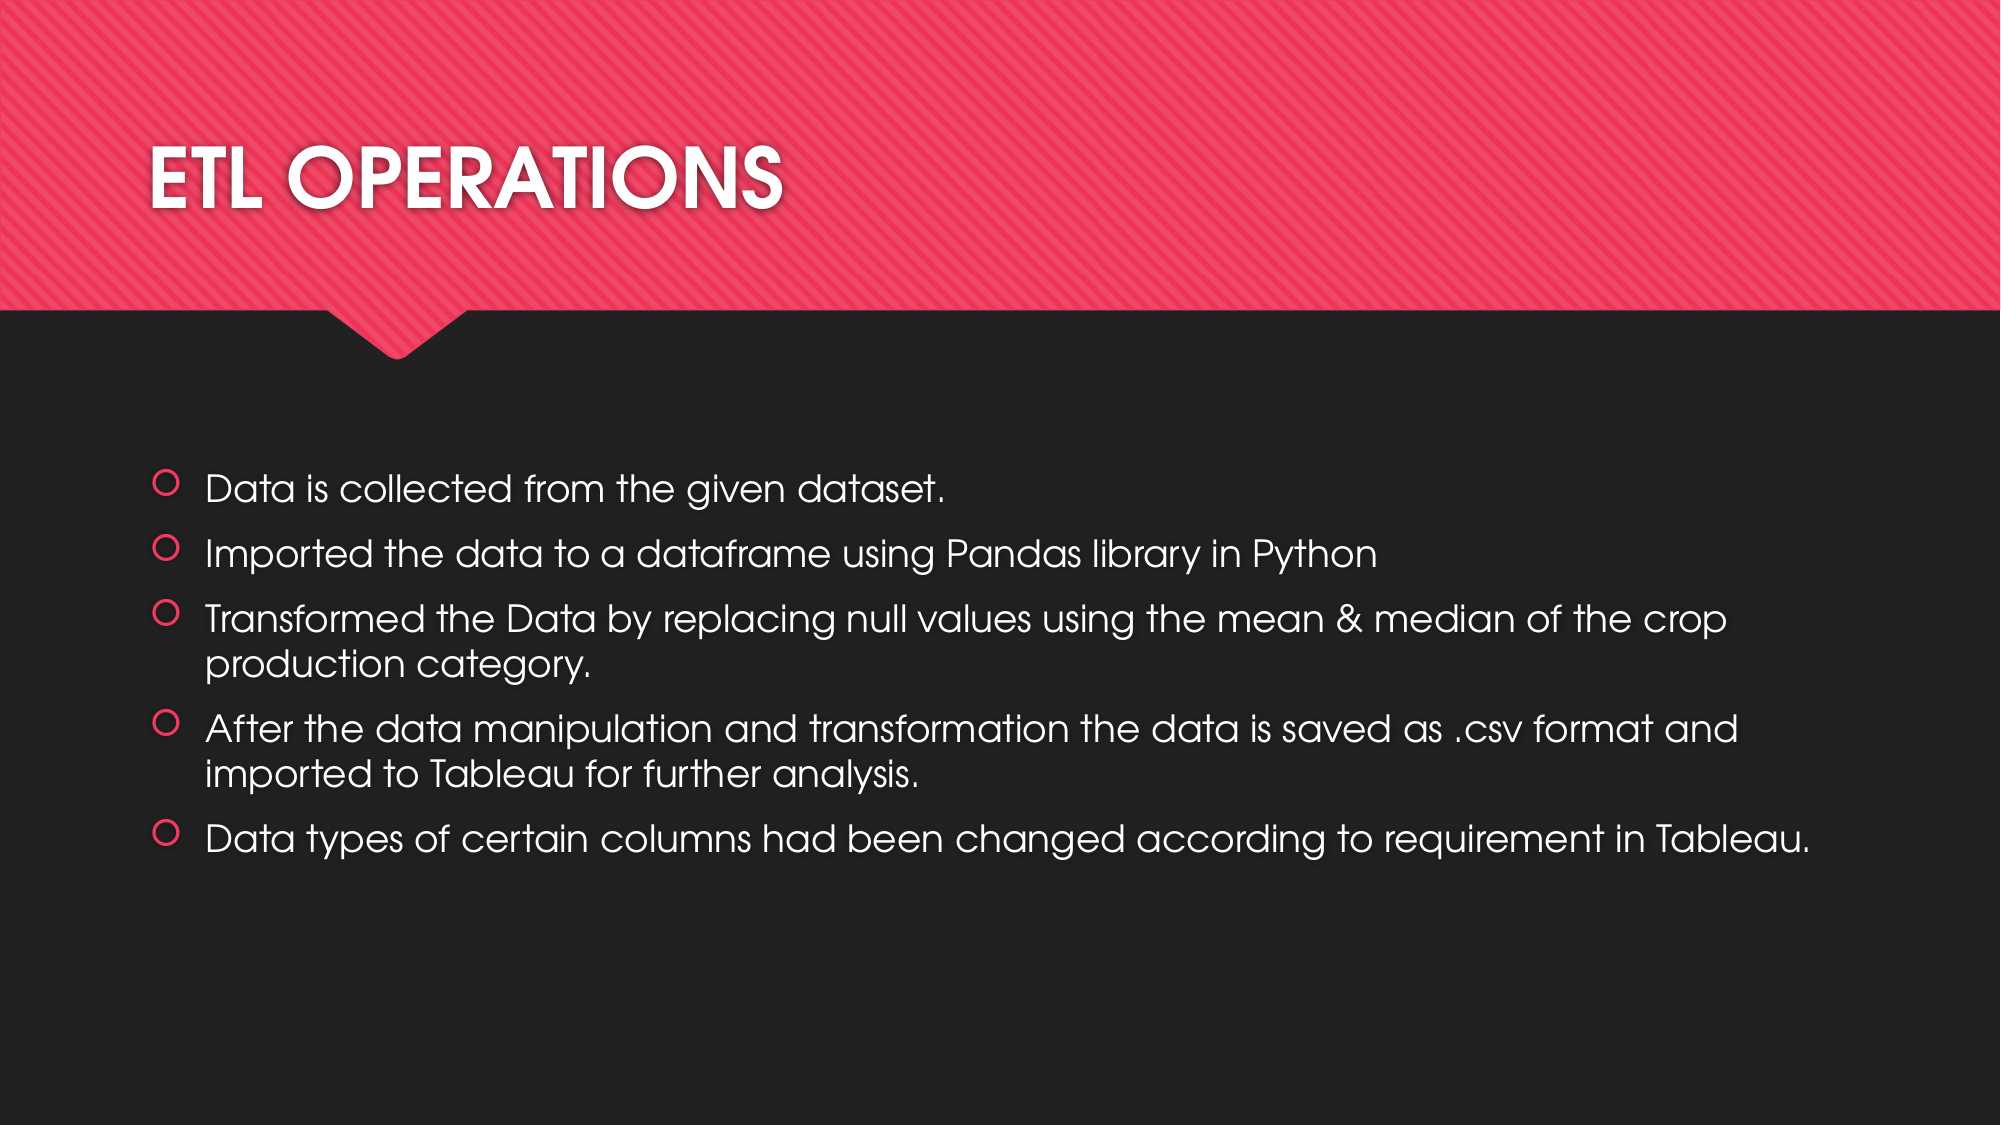

# ETL OPERATIONS
Data is collected from the given dataset.
Imported the data to a dataframe using Pandas library in Python
Transformed the Data by replacing null values using the mean & median of the crop production category.
After the data manipulation and transformation the data is saved as .csv format and imported to Tableau for further analysis.
Data types of certain columns had been changed according to requirement in Tableau.